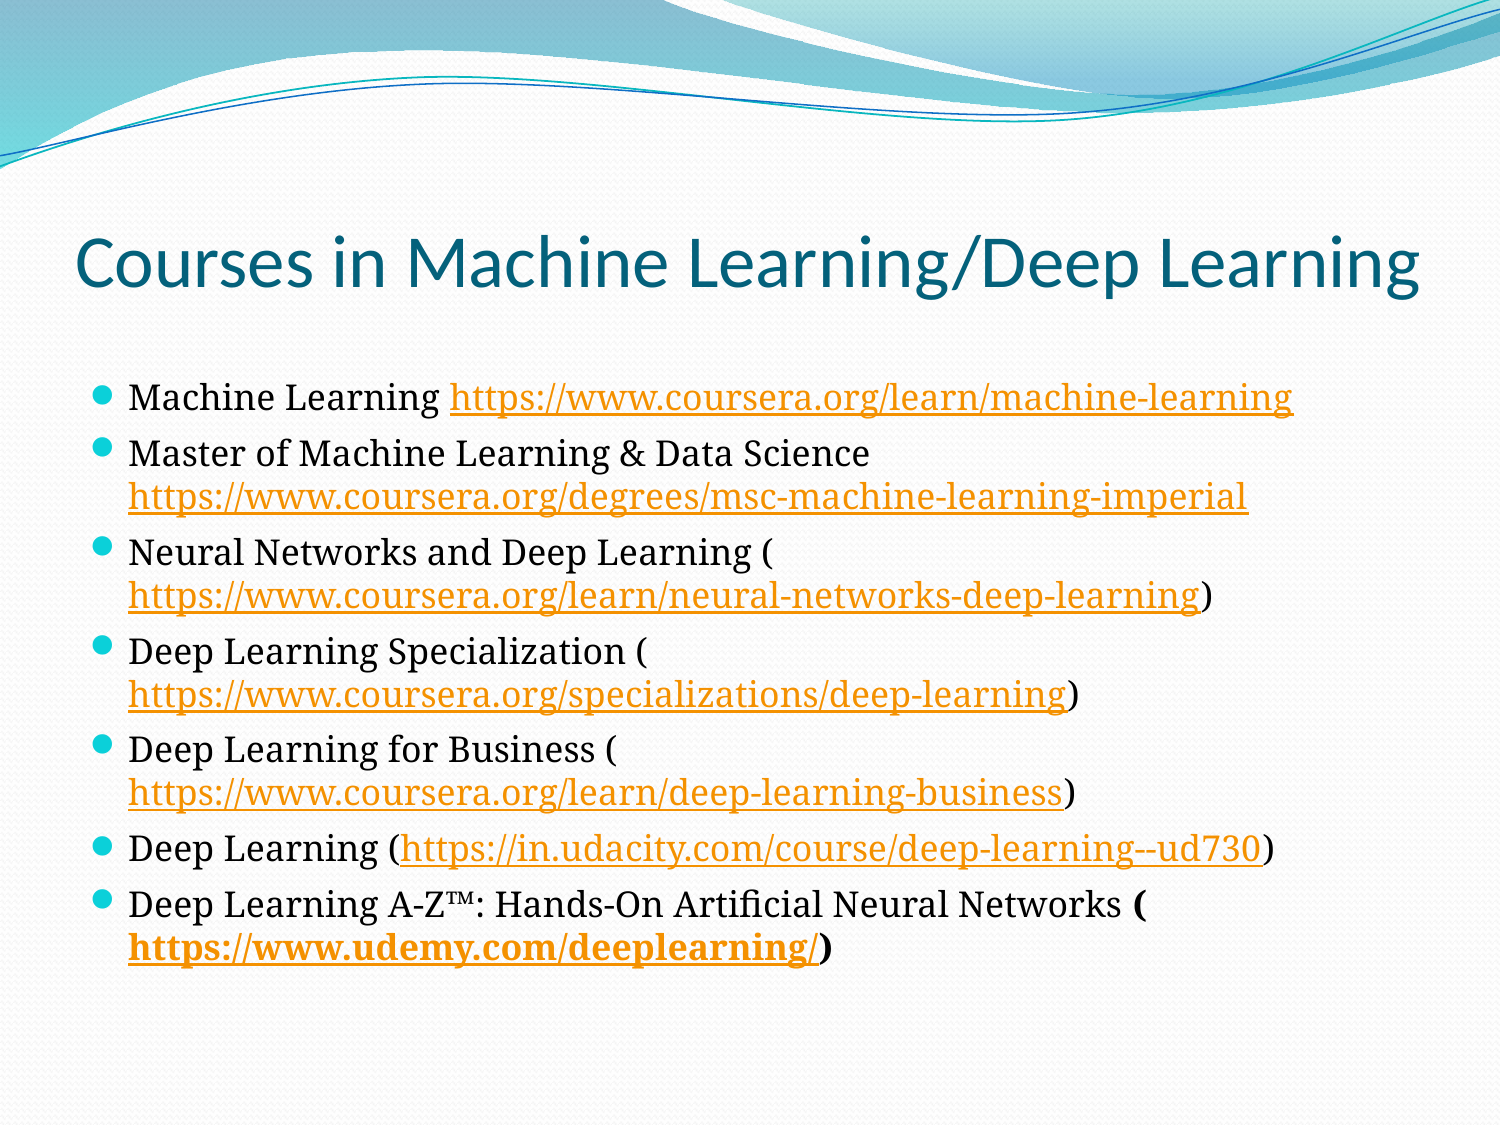

# Courses in Machine Learning/Deep Learning

Machine Learning https://www.coursera.org/learn/machine-learning
Master of Machine Learning & Data Science https://www.coursera.org/degrees/msc-machine-learning-imperial
Neural Networks and Deep Learning (https://www.coursera.org/learn/neural-networks-deep-learning)
Deep Learning Specialization (https://www.coursera.org/specializations/deep-learning)
Deep Learning for Business (https://www.coursera.org/learn/deep-learning-business)
Deep Learning (https://in.udacity.com/course/deep-learning--ud730)
Deep Learning A-Z™: Hands-On Artificial Neural Networks (https://www.udemy.com/deeplearning/)